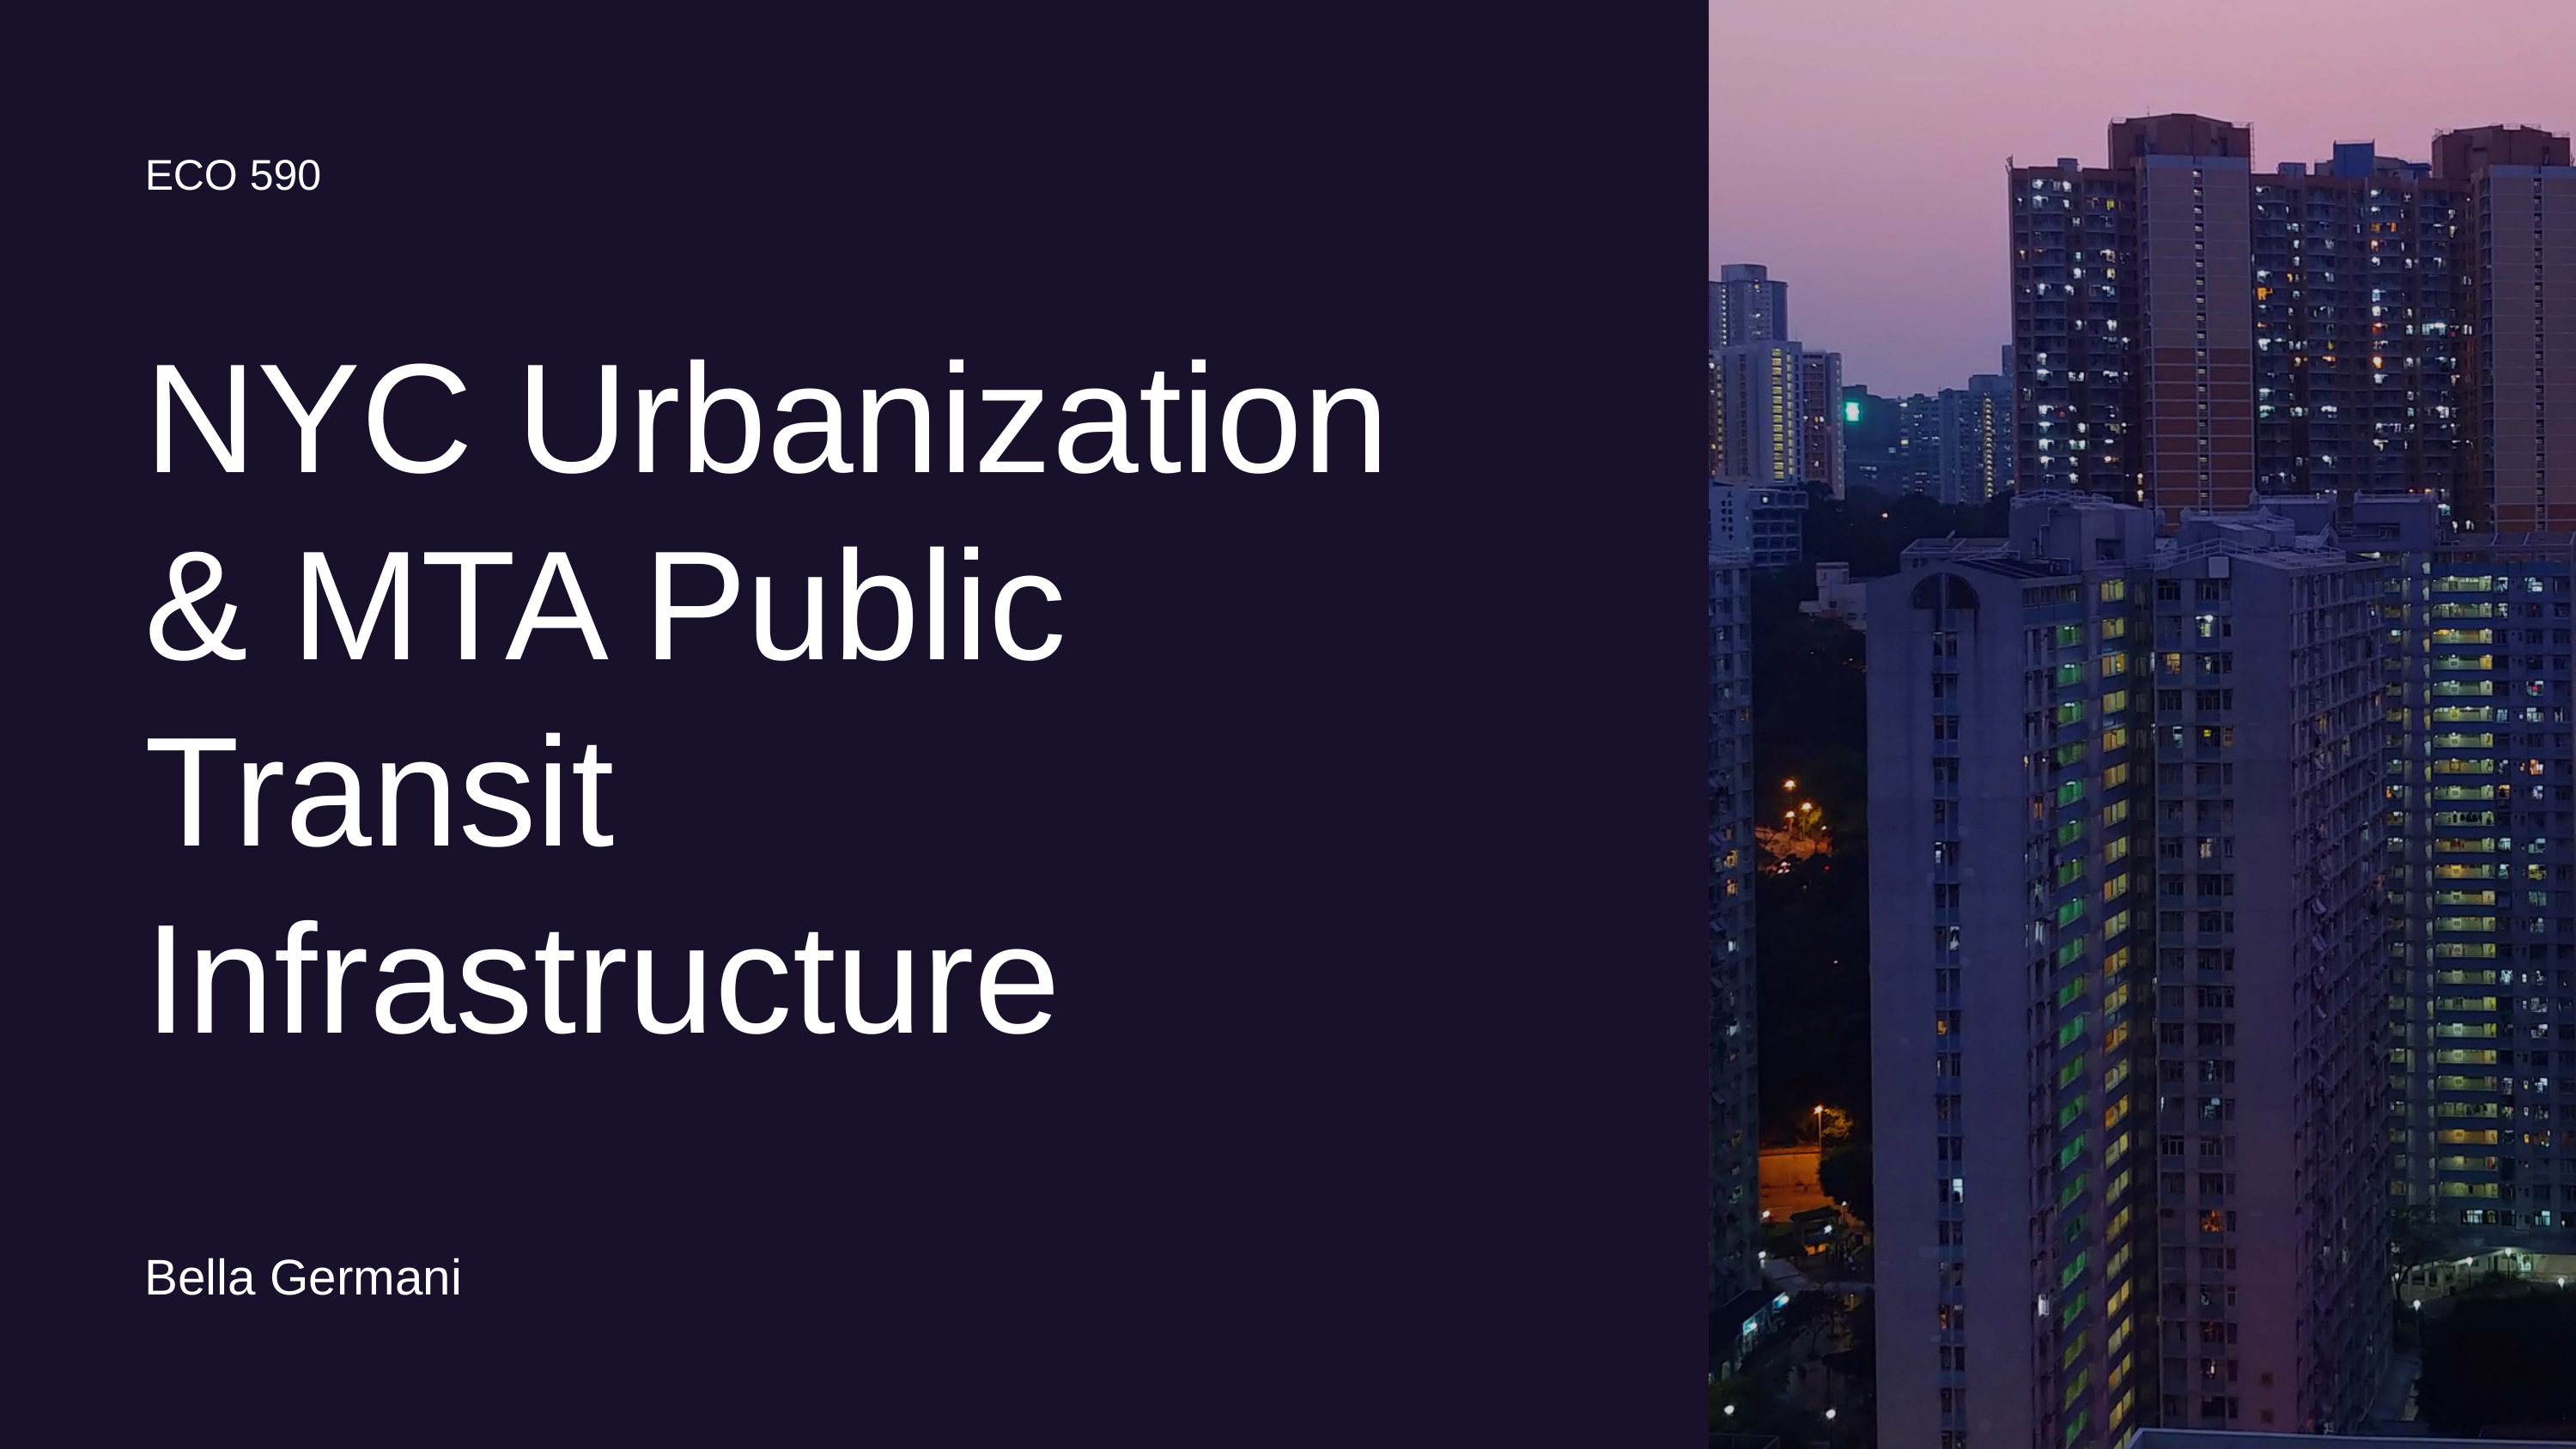

ECO 590
NYC Urbanization & MTA Public Transit Infrastructure
Bella Germani